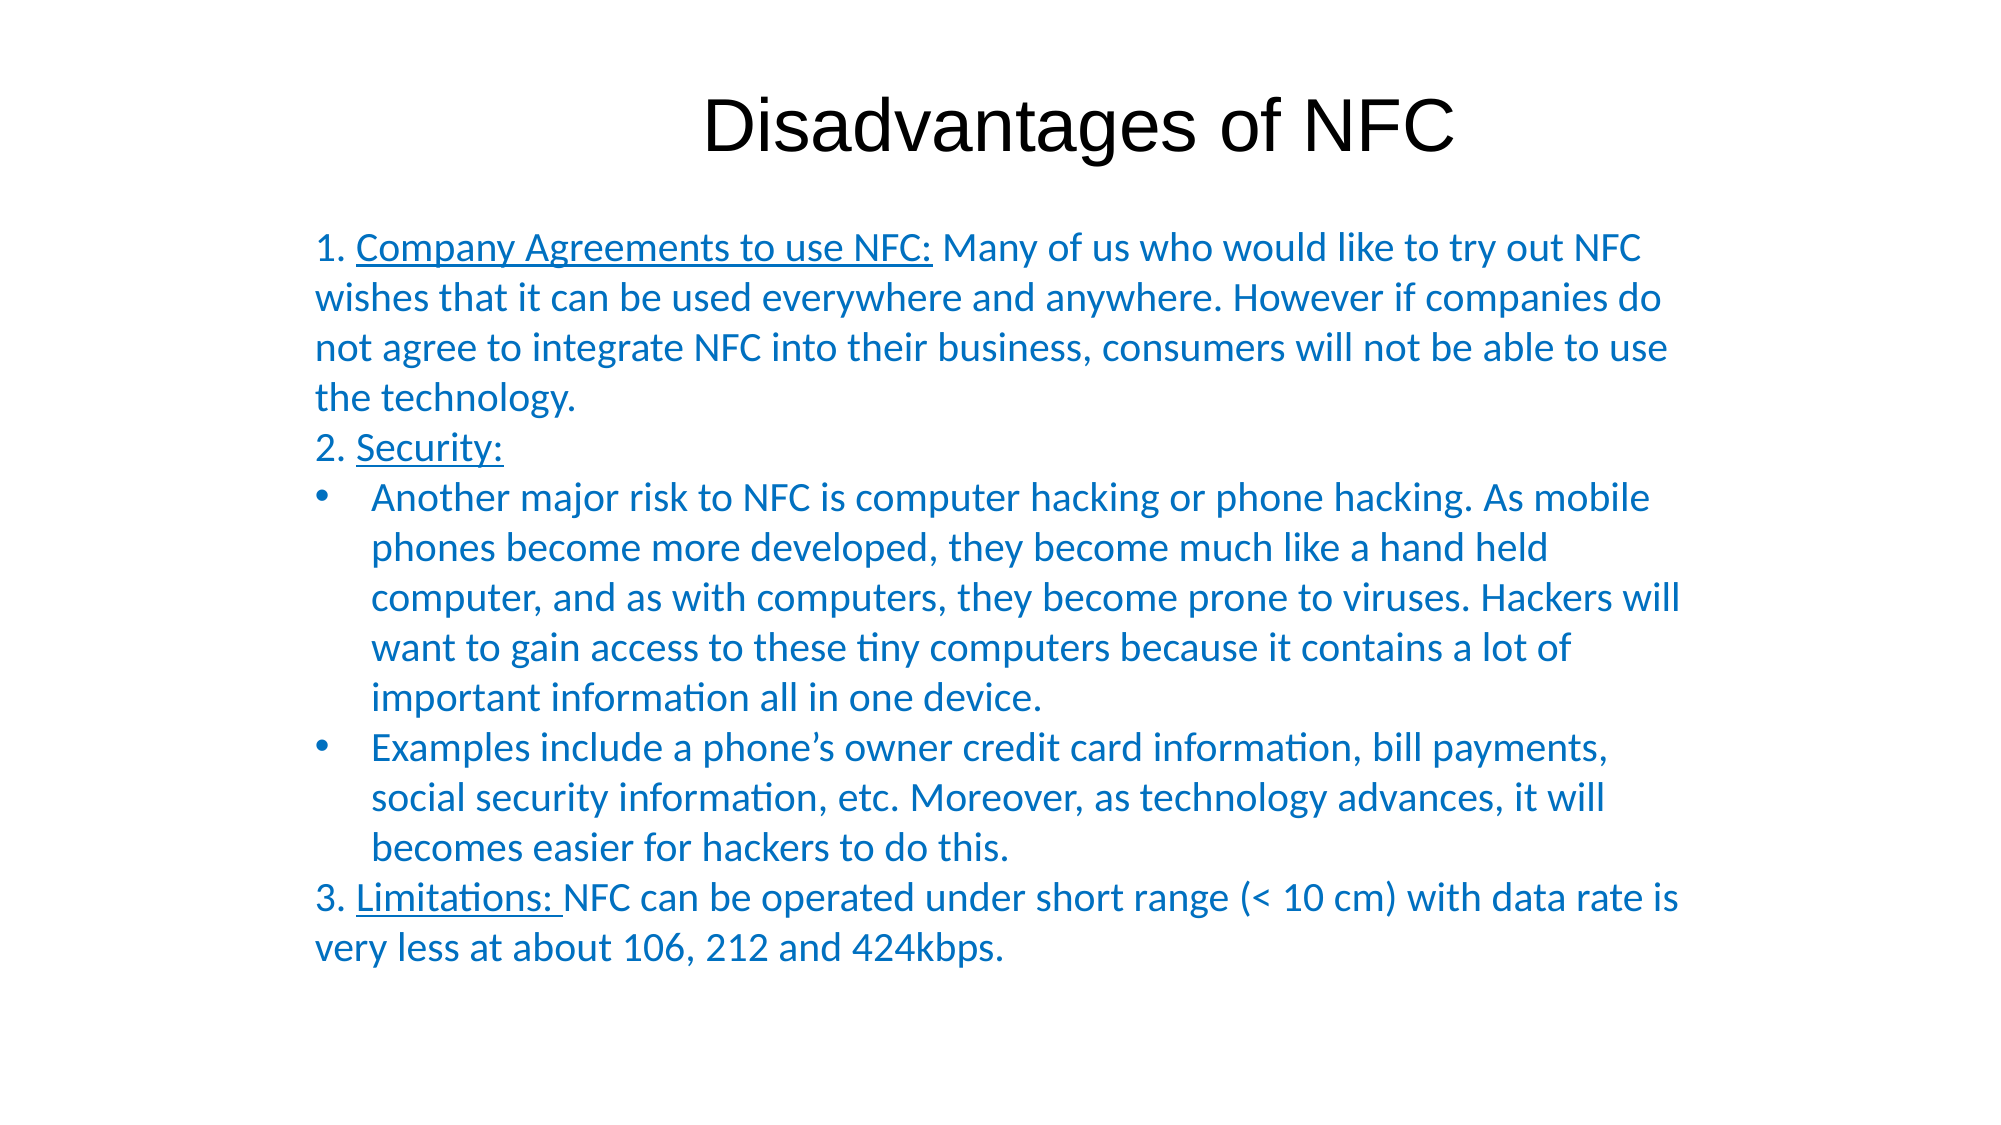

Disadvantages of NFC
1. Company Agreements to use NFC: Many of us who would like to try out NFC wishes that it can be used everywhere and anywhere. However if companies do not agree to integrate NFC into their business, consumers will not be able to use the technology.
2. Security:
Another major risk to NFC is computer hacking or phone hacking. As mobile phones become more developed, they become much like a hand held computer, and as with computers, they become prone to viruses. Hackers will want to gain access to these tiny computers because it contains a lot of important information all in one device.
Examples include a phone’s owner credit card information, bill payments, social security information, etc. Moreover, as technology advances, it will becomes easier for hackers to do this.
3. Limitations: NFC can be operated under short range (< 10 cm) with data rate is very less at about 106, 212 and 424kbps.